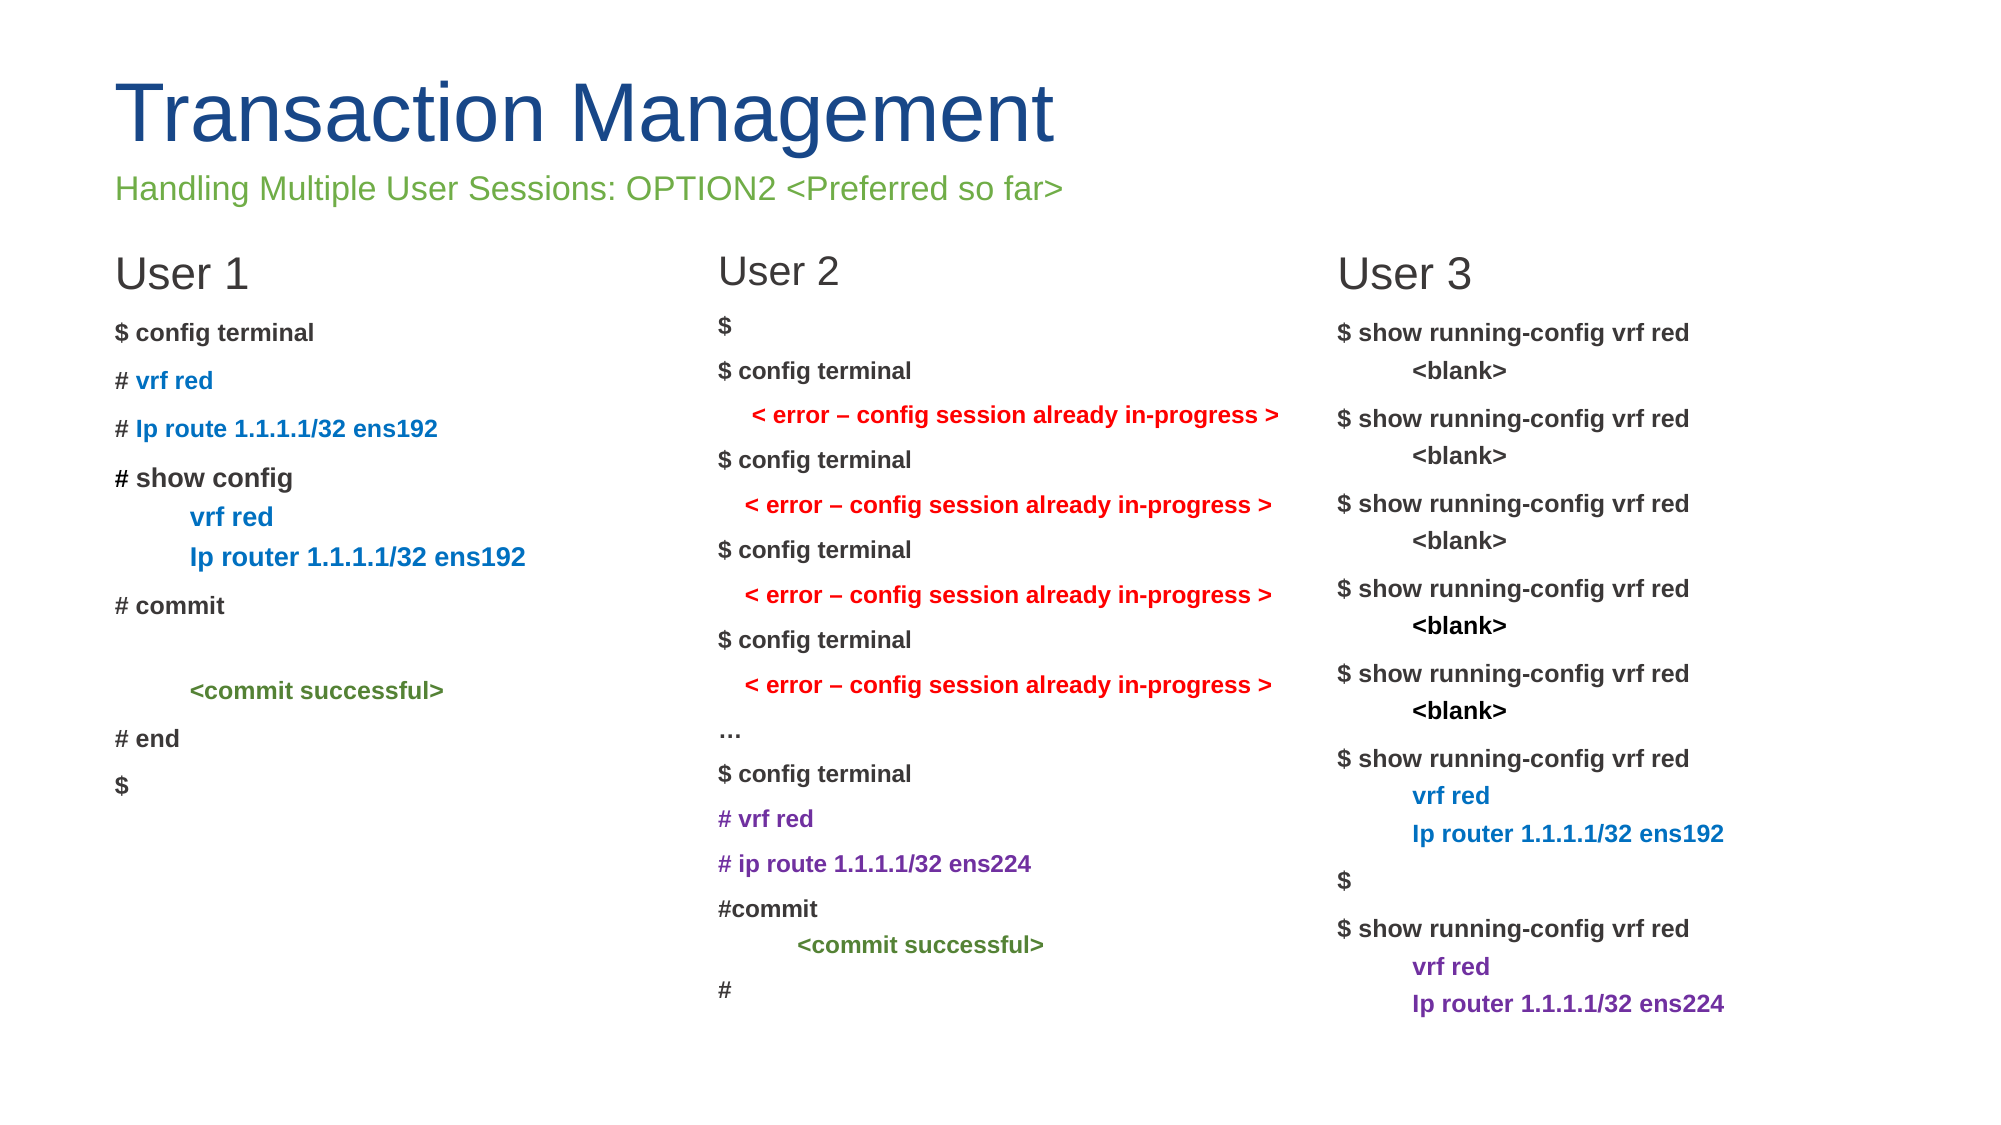

# Transaction Management
Handling Multiple User Sessions: OPTION2 <Preferred so far>
User 1
$ config terminal
# vrf red
# Ip route 1.1.1.1/32 ens192
# show config
vrf red
Ip router 1.1.1.1/32 ens192
# commit

<commit successful>
# end
$
User 2
$
$ config terminal
     < error – config session already in-progress >
$ config terminal
    < error – config session already in-progress >
$ config terminal
    < error – config session already in-progress >
$ config terminal
    < error – config session already in-progress >
…
$ config terminal
# vrf red
# ip route 1.1.1.1/32 ens224
#commit
<commit successful>
#

User 3
$ show running-config vrf red
<blank>
$ show running-config vrf red
<blank>
$ show running-config vrf red
<blank>
$ show running-config vrf red
<blank>
$ show running-config vrf red
<blank>
$ show running-config vrf red
vrf red
Ip router 1.1.1.1/32 ens192
$
$ show running-config vrf red
vrf red
Ip router 1.1.1.1/32 ens224